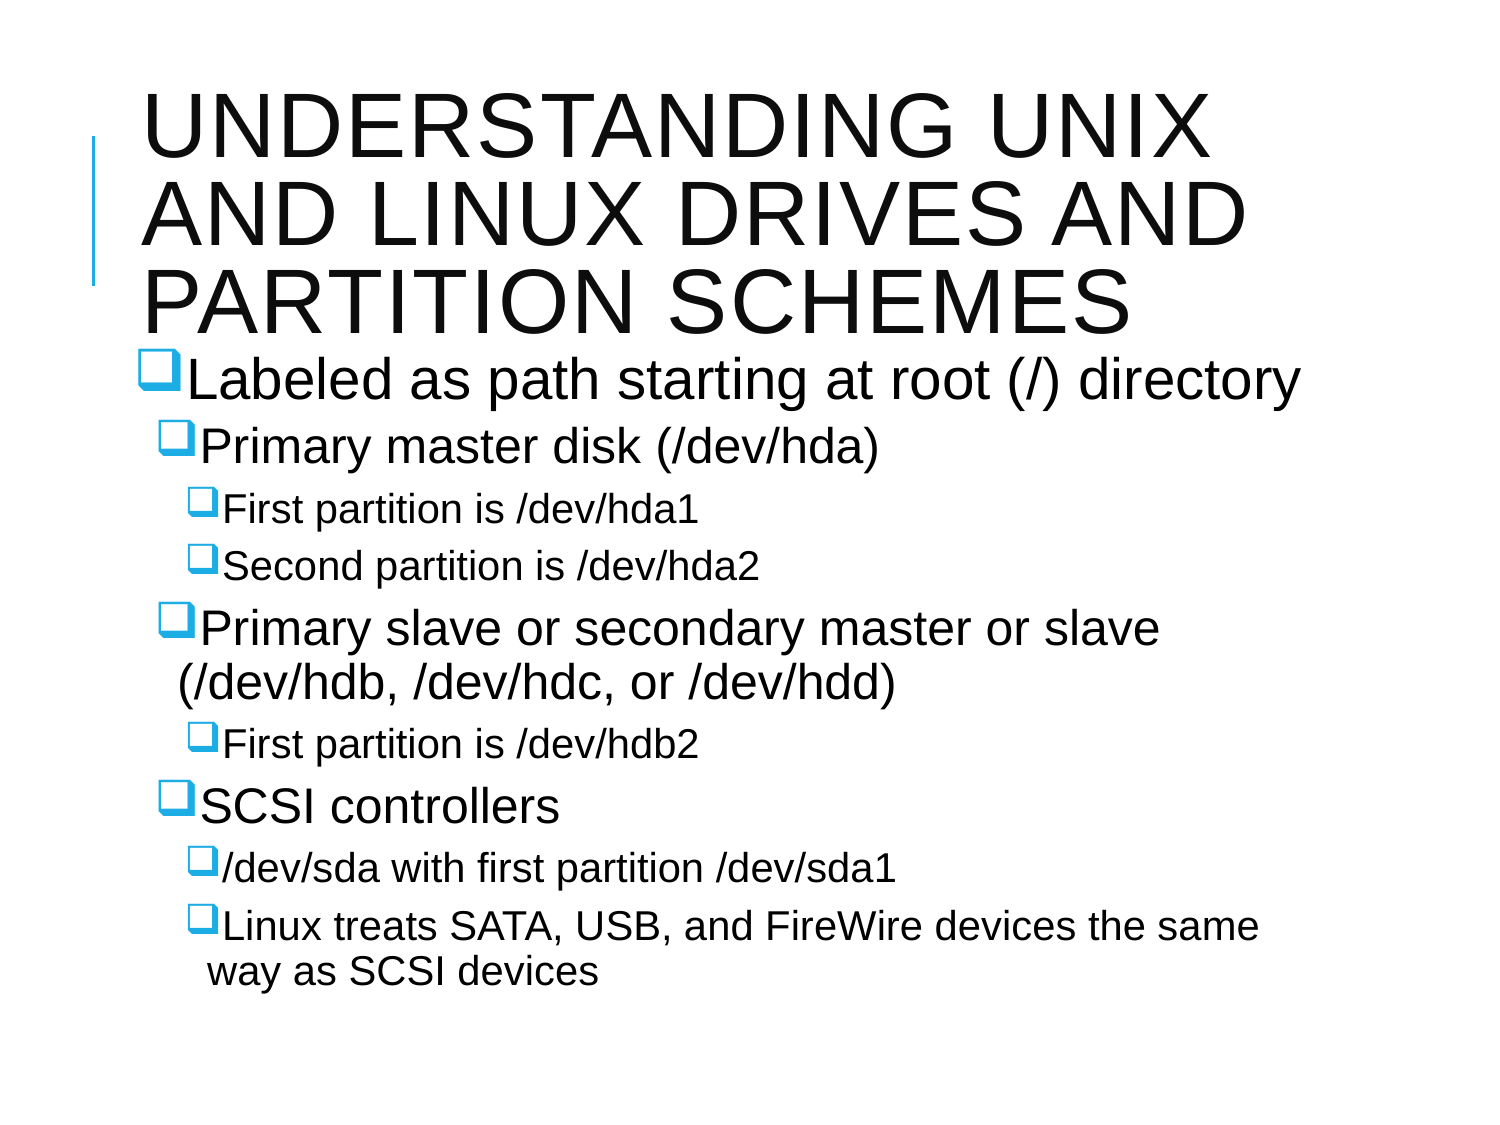

# Understanding UNIX and Linux Drives and Partition Schemes
Labeled as path starting at root (/) directory
Primary master disk (/dev/hda)
First partition is /dev/hda1
Second partition is /dev/hda2
Primary slave or secondary master or slave (/dev/hdb, /dev/hdc, or /dev/hdd)
First partition is /dev/hdb2
SCSI controllers
/dev/sda with first partition /dev/sda1
Linux treats SATA, USB, and FireWire devices the same way as SCSI devices